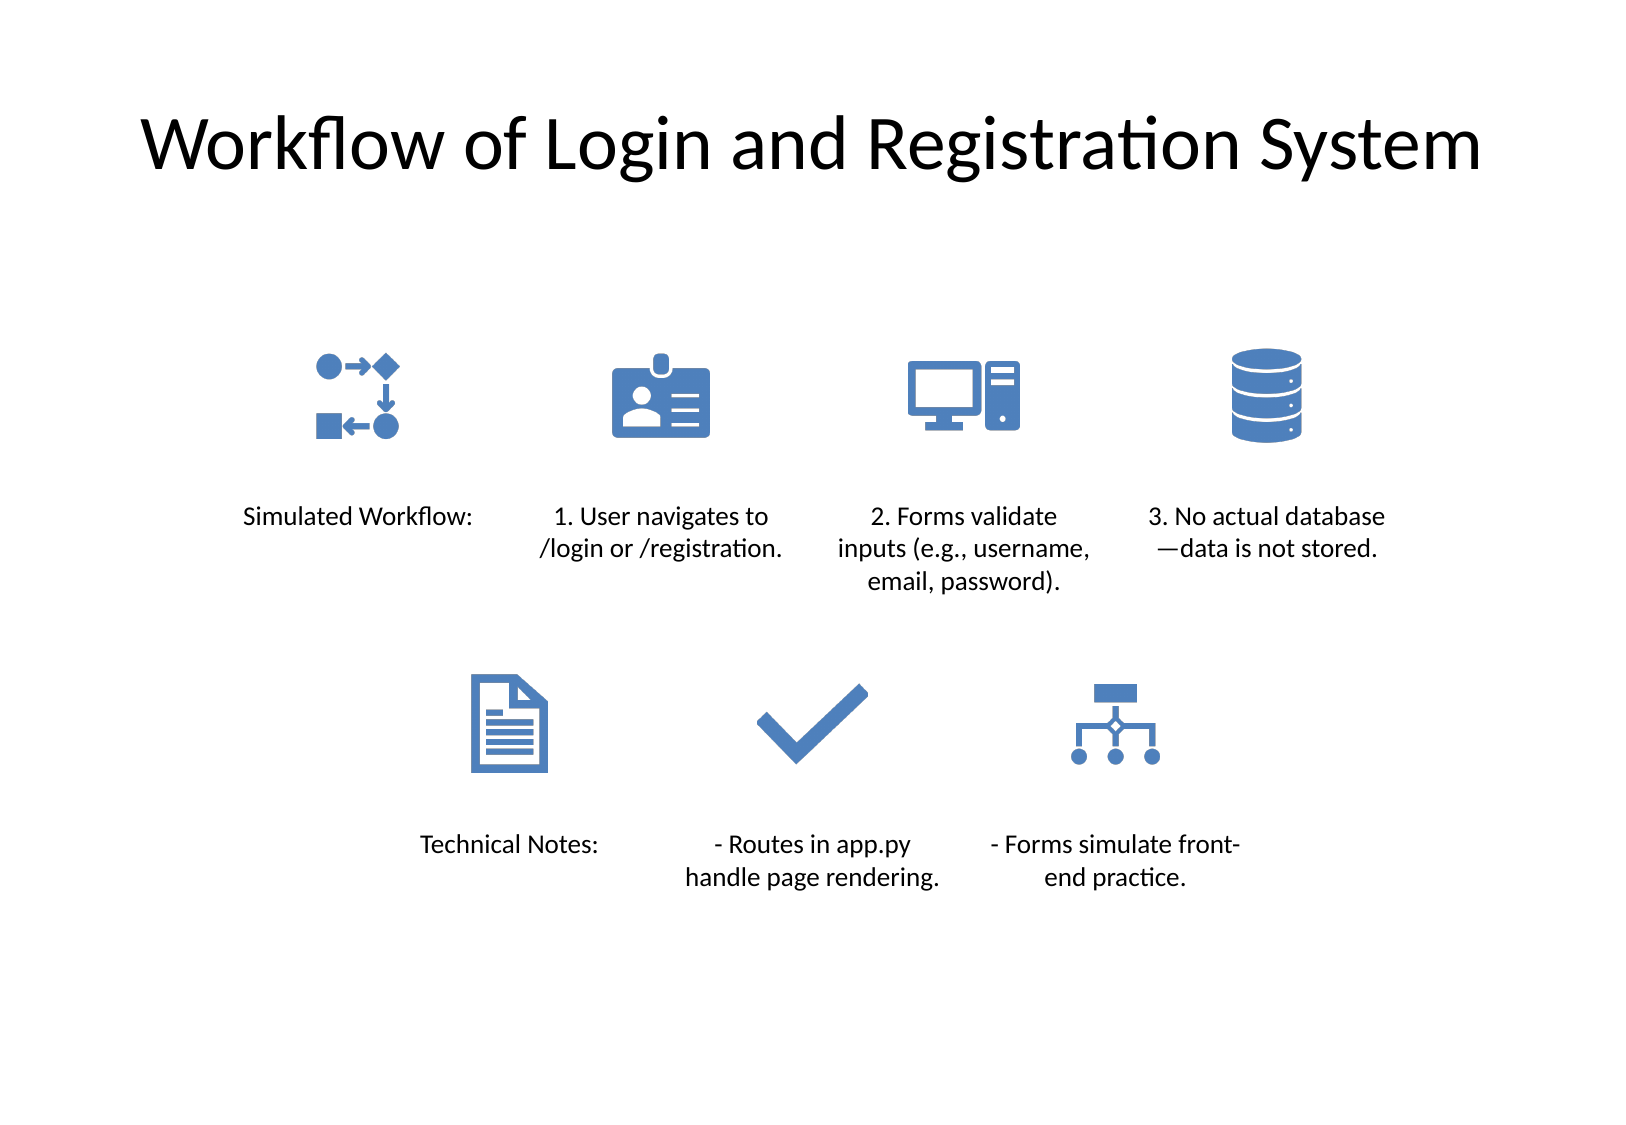

# Workflow of Login and Registration System
Simulated Workflow:
1. User navigates to /login or /registration.
2. Forms validate inputs (e.g., username, email, password).
3. No actual database—data is not stored.
Technical Notes:
- Routes in app.py handle page rendering.
- Forms simulate front-end practice.